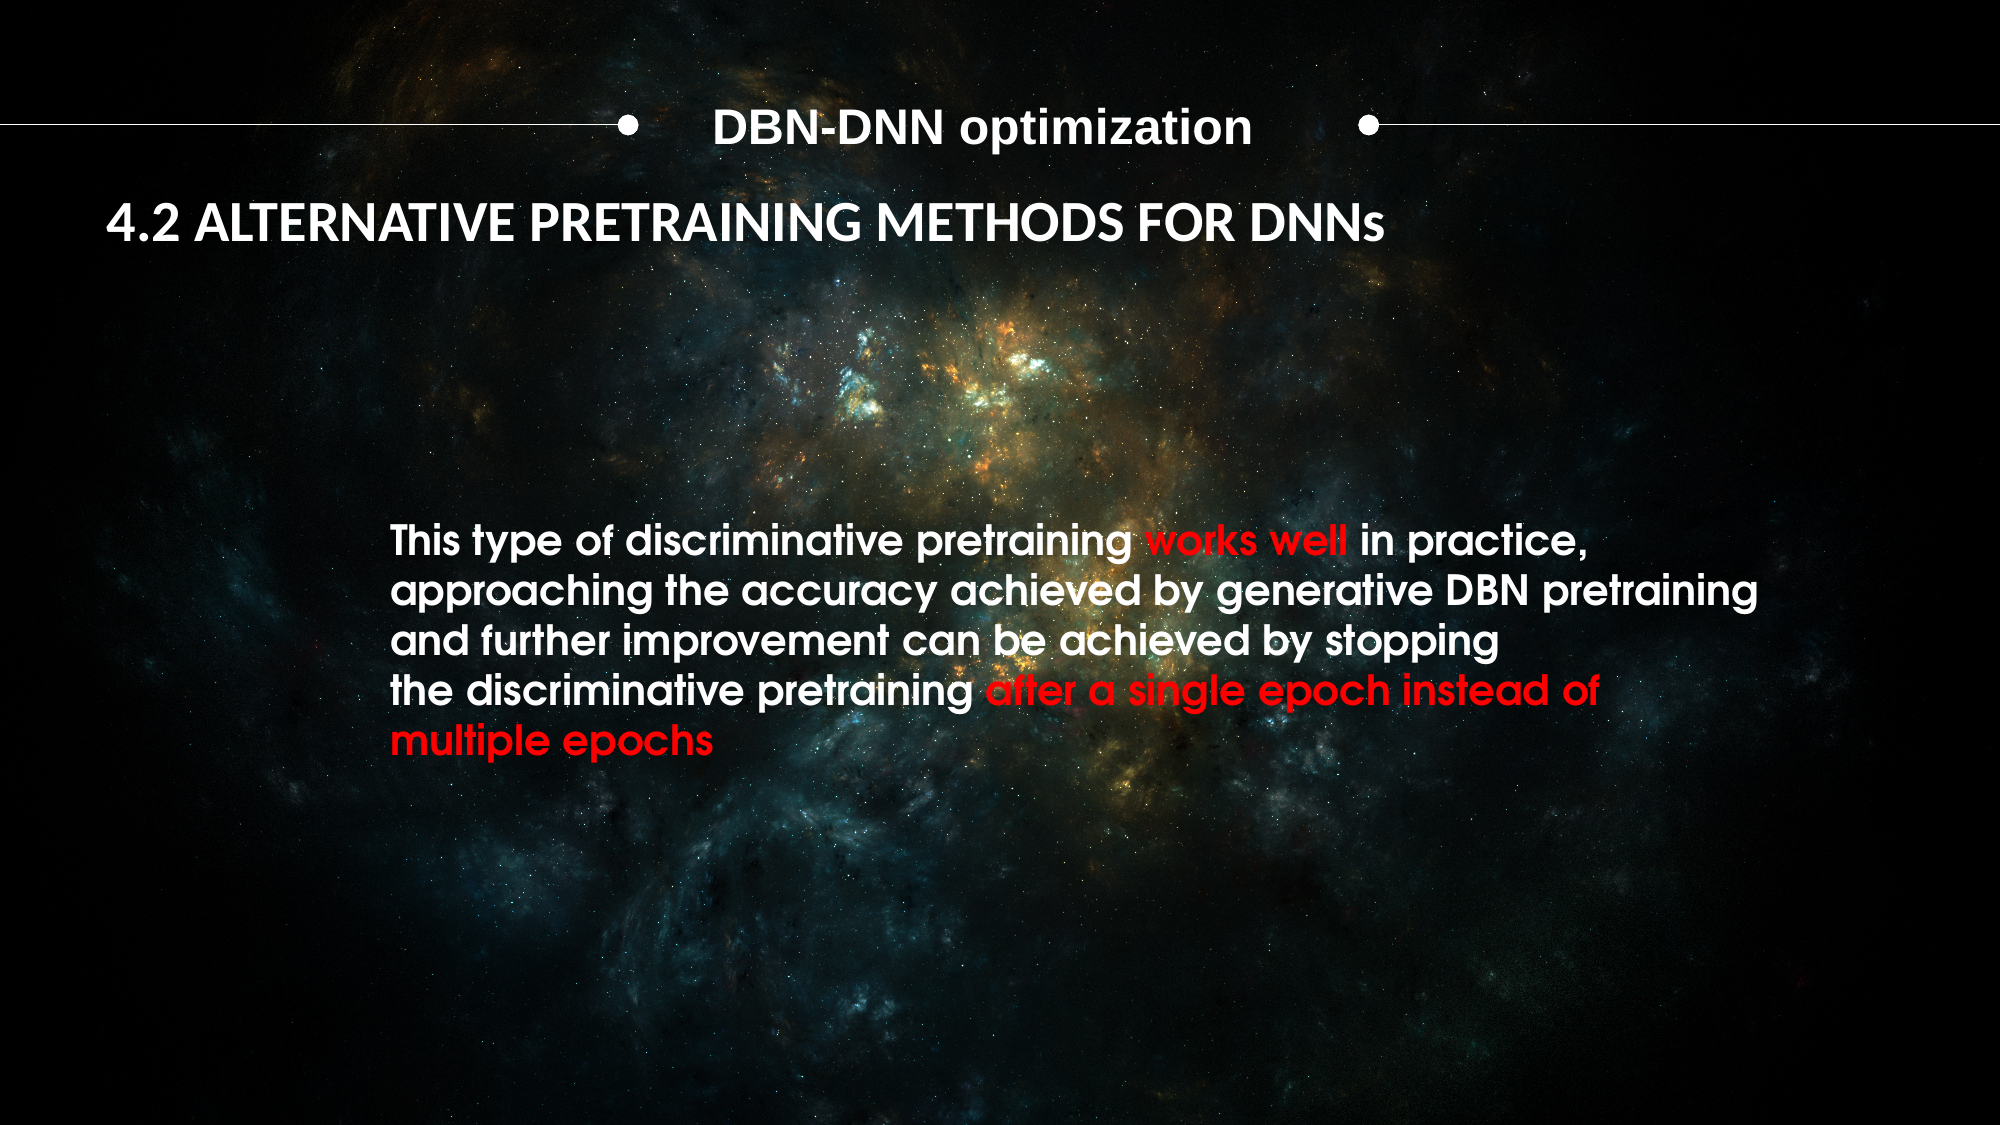

DBN-DNN optimization
4.2 ALTERNATIVE PRETRAINING METHODS FOR DNNs
This type of discriminative pretraining works well in practice,
approaching the accuracy achieved by generative DBN pretraining
and further improvement can be achieved by stopping
the discriminative pretraining after a single epoch instead of
multiple epochs